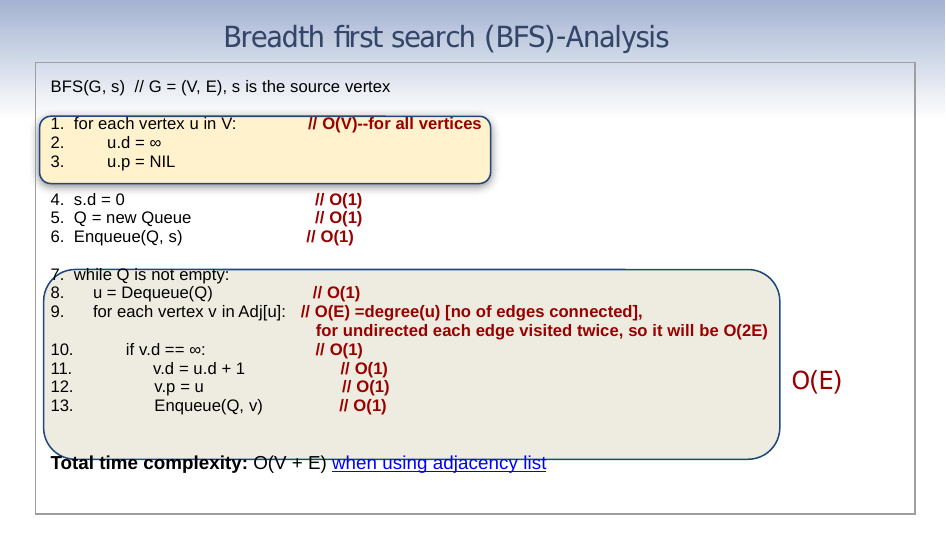

Breadth first search (BFS)-Analysis

| BFS(G, s) // G = (V, E), s is the source vertex 1. for each vertex u in V: // O(V)--for all vertices 2. u.d = ∞ 3. u.p = NIL 4. s.d = 0 // O(1) 5. Q = new Queue // O(1) 6. Enqueue(Q, s) // O(1) 7. while Q is not empty: 8. u = Dequeue(Q) // O(1) 9. for each vertex v in Adj[u]: // O(E) =degree(u) [no of edges connected], for undirected each edge visited twice, so it will be O(2E) 10. if v.d == ∞: // O(1) 11. v.d = u.d + 1 // O(1) 12. v.p = u // O(1) 13. Enqueue(Q, v) // O(1) Total time complexity: O(V + E) when using adjacency list |
| --- |

O(E)